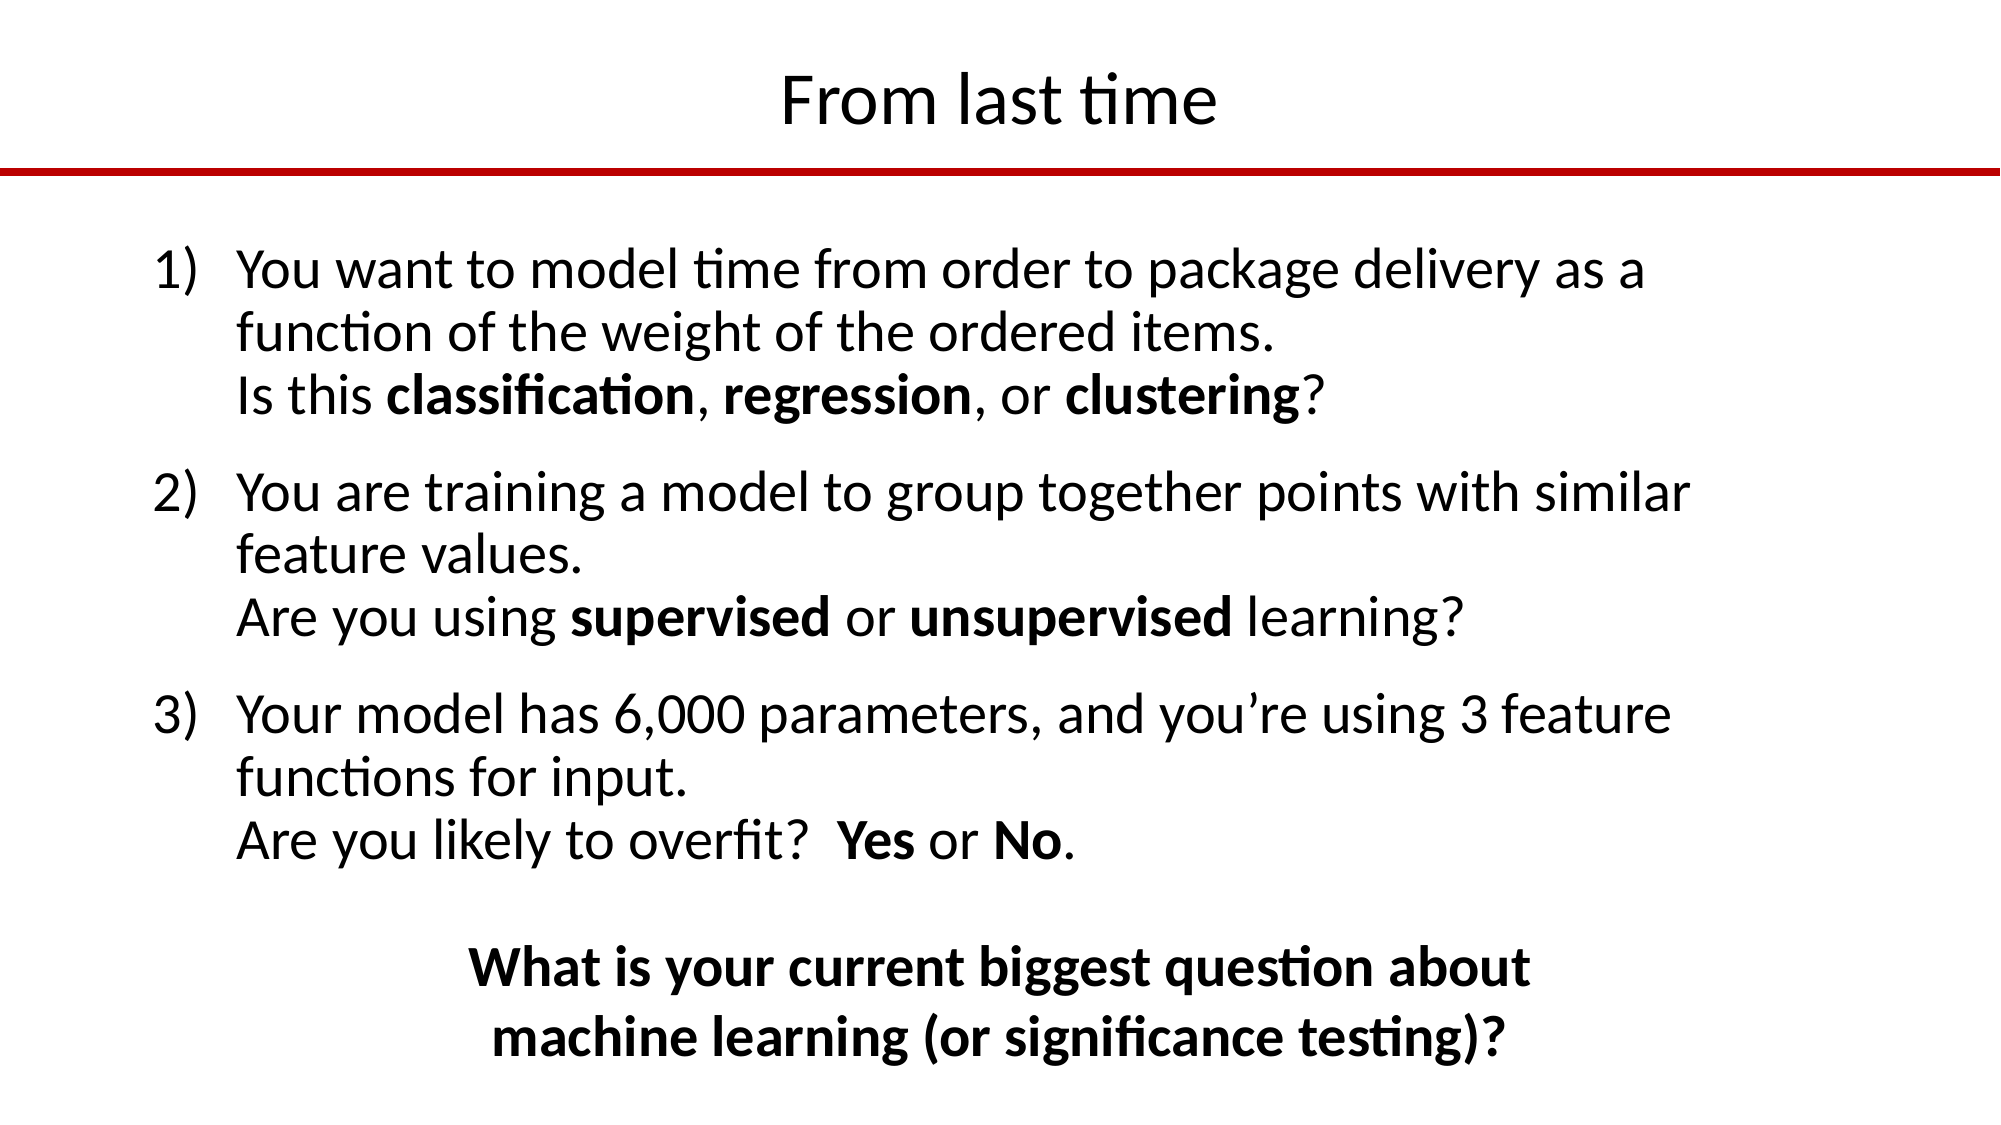

# From last time
You want to model time from order to package delivery as a function of the weight of the ordered items.
Is this classification, regression, or clustering?
You are training a model to group together points with similar feature values.
Are you using supervised or unsupervised learning?
Your model has 6,000 parameters, and you’re using 3 feature functions for input.
Are you likely to overfit?  Yes or No.
What is your current biggest question about machine learning (or significance testing)?